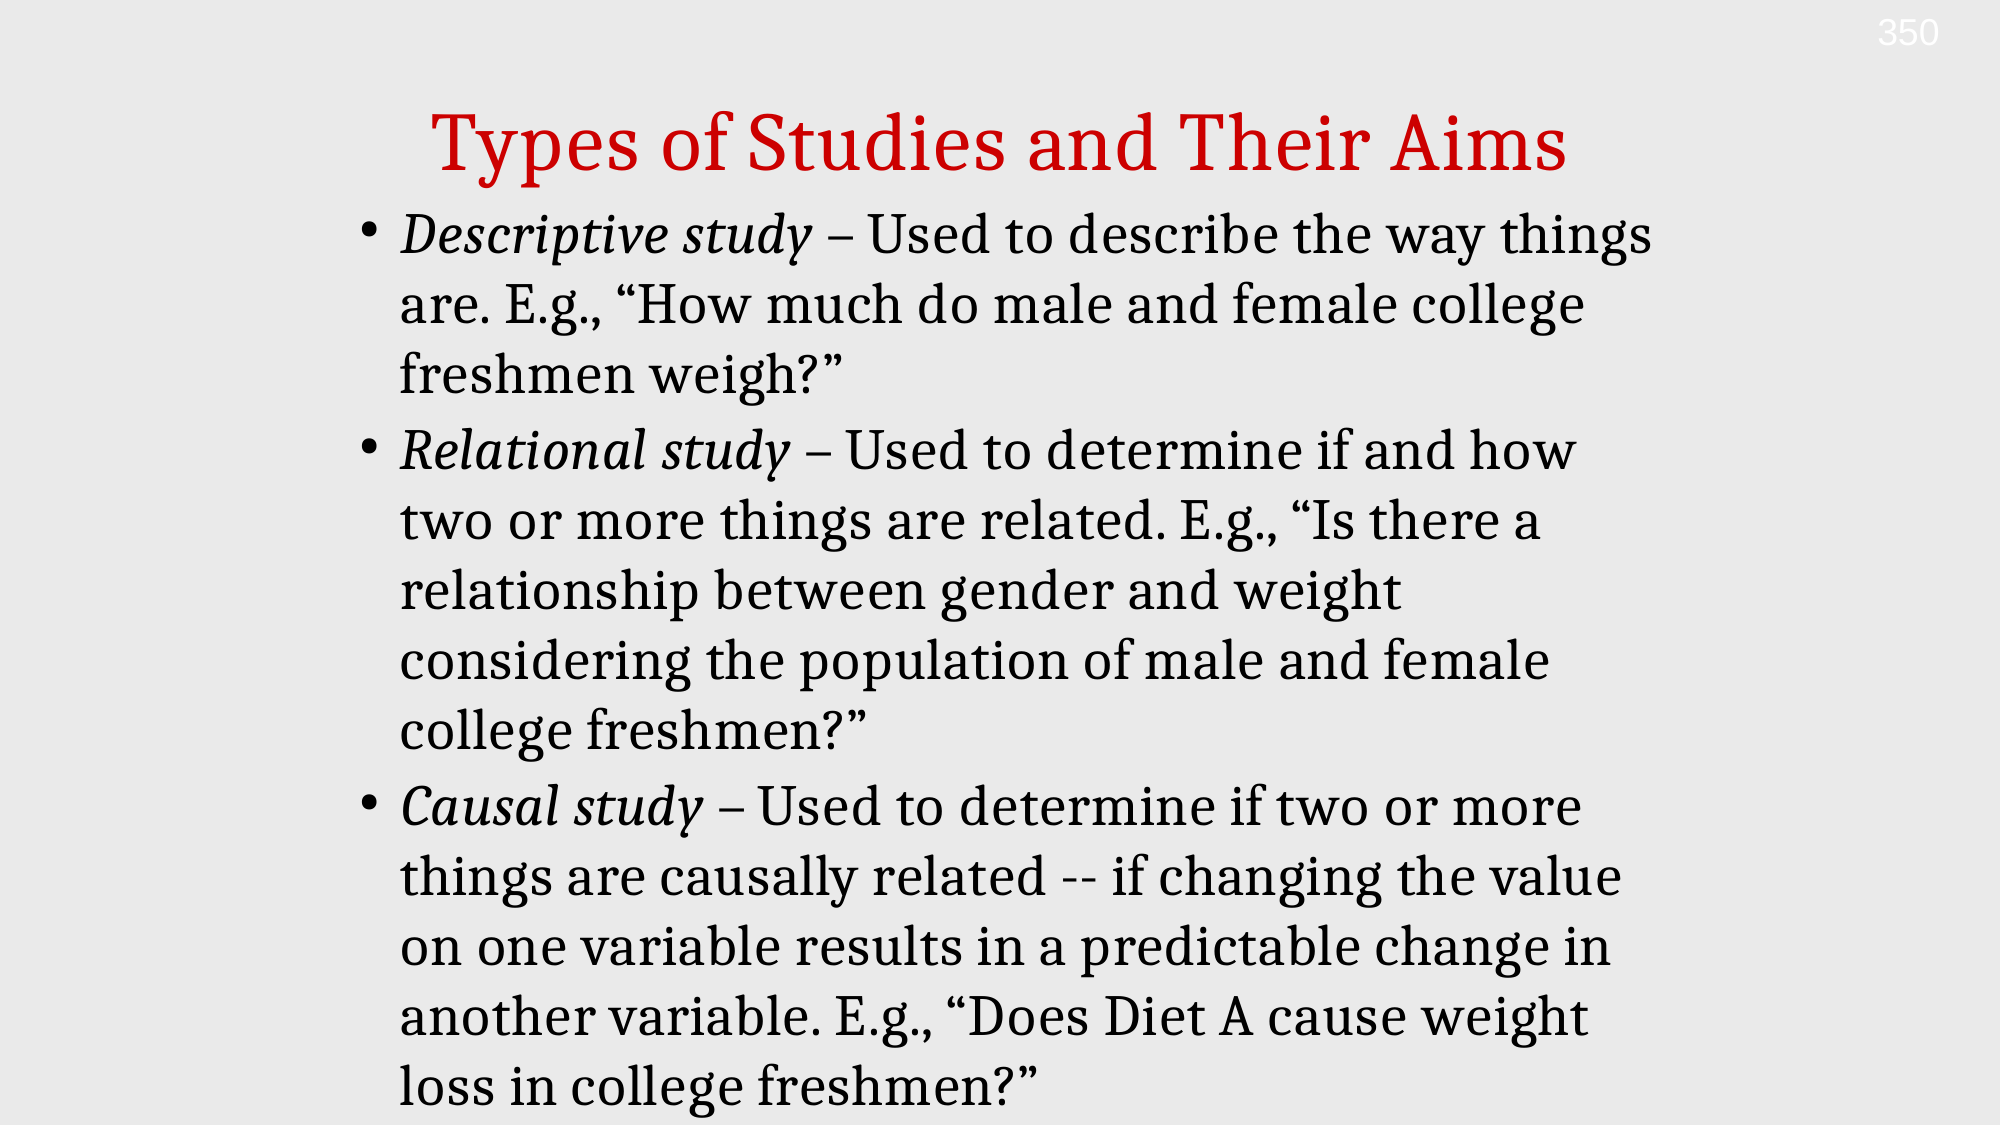

350
# Types of Studies and Their Aims
Descriptive study – Used to describe the way things are. E.g., “How much do male and female college freshmen weigh?”
Relational study – Used to determine if and how two or more things are related. E.g., “Is there a relationship between gender and weight considering the population of male and female college freshmen?”
Causal study – Used to determine if two or more things are causally related -- if changing the value on one variable results in a predictable change in another variable. E.g., “Does Diet A cause weight loss in college freshmen?”